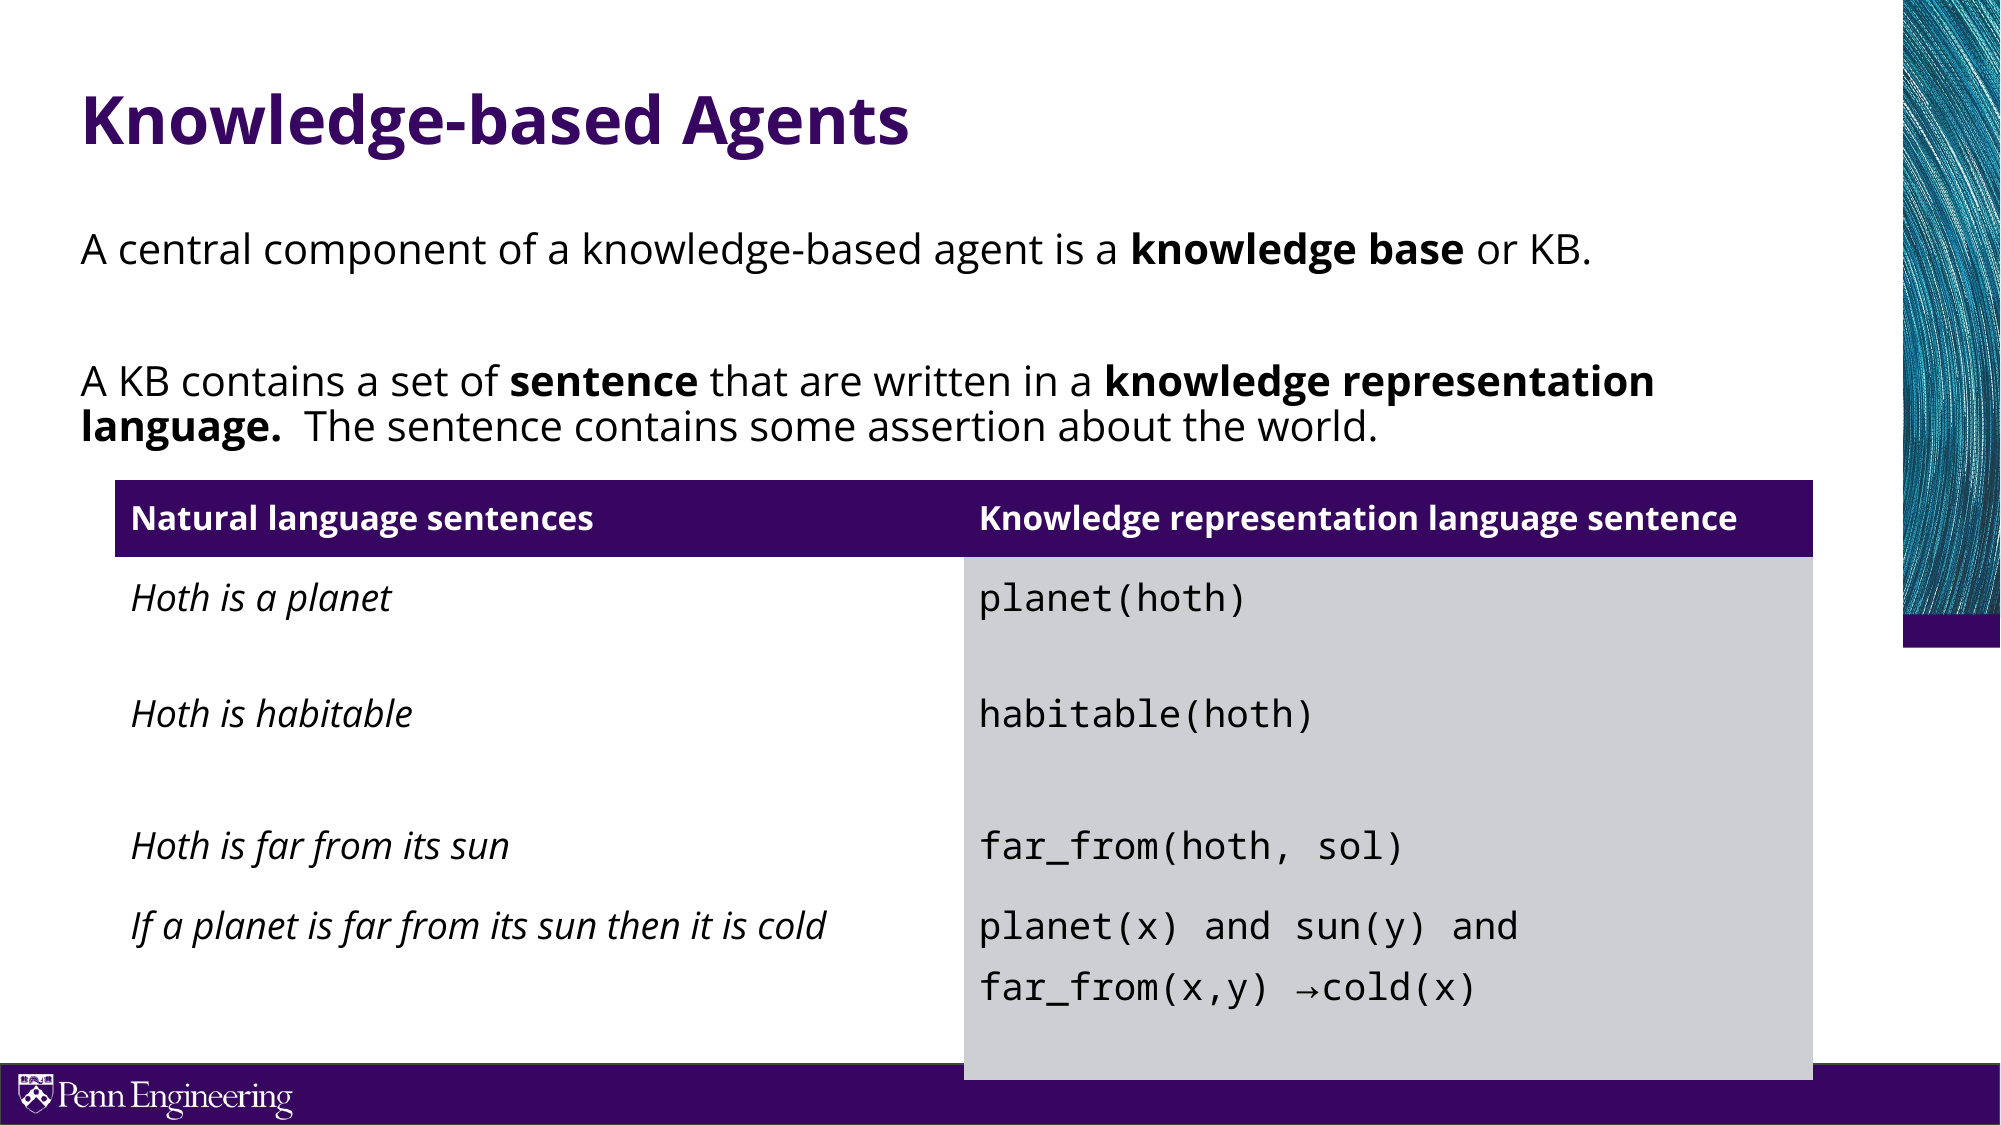

# Knowledge-based Agents
A central component of a knowledge-based agent is a knowledge base or KB.

A KB contains a set of sentence that are written in a knowledge representation language.  The sentence contains some assertion about the world.

| Natural language sentences | Knowledge representation language sentence |
| --- | --- |
| Hoth is a planet | planet(hoth) |
| Hoth is habitable | habitable(hoth) |
| Hoth is far from its sun | far\_from(hoth, sol) |
| If a planet is far from its sun then it is cold | planet(x) and sun(y) and far\_from(x,y) →cold(x) |